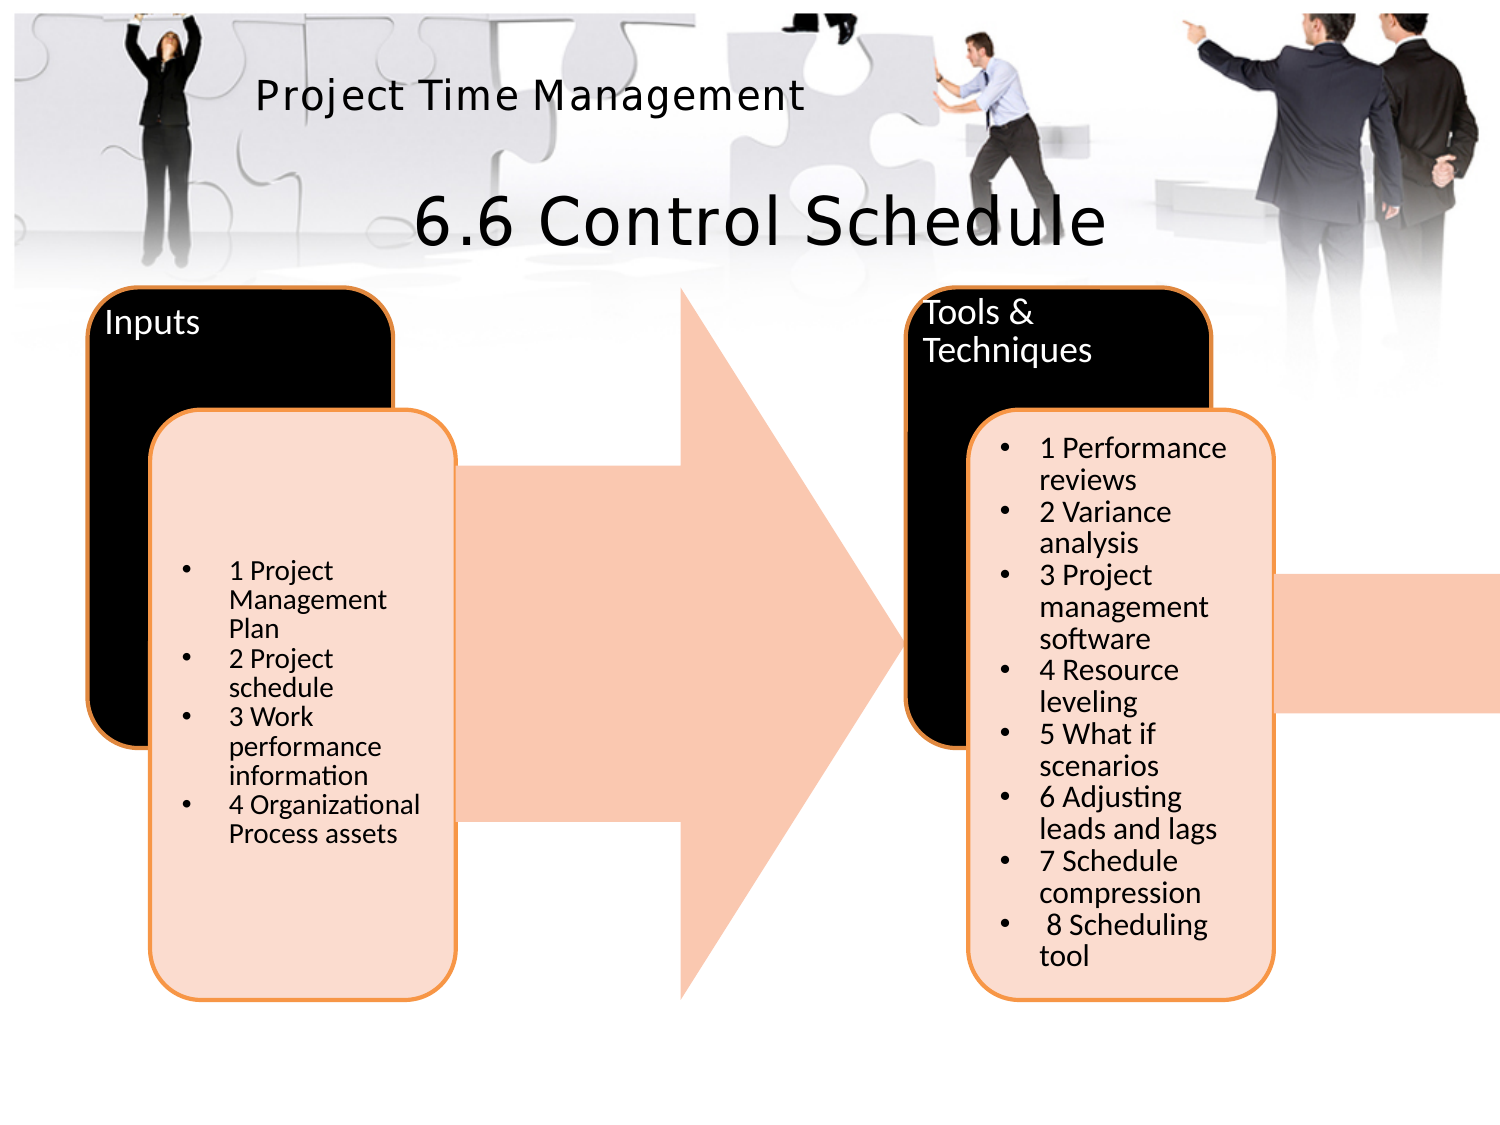

Project Time Management
# 6.6 Control Schedule
Inputs
1 Project Management Plan
Tools & Techniques
1 Performance reviews
2 Variance analysis
3 Project management software
4 Resource leveling
5 What if scenarios
6 Adjusting leads and lags
7 Schedule compression
 8 Scheduling tool
4 Organizational Process assets
2 Project schedule
3 Work performance information